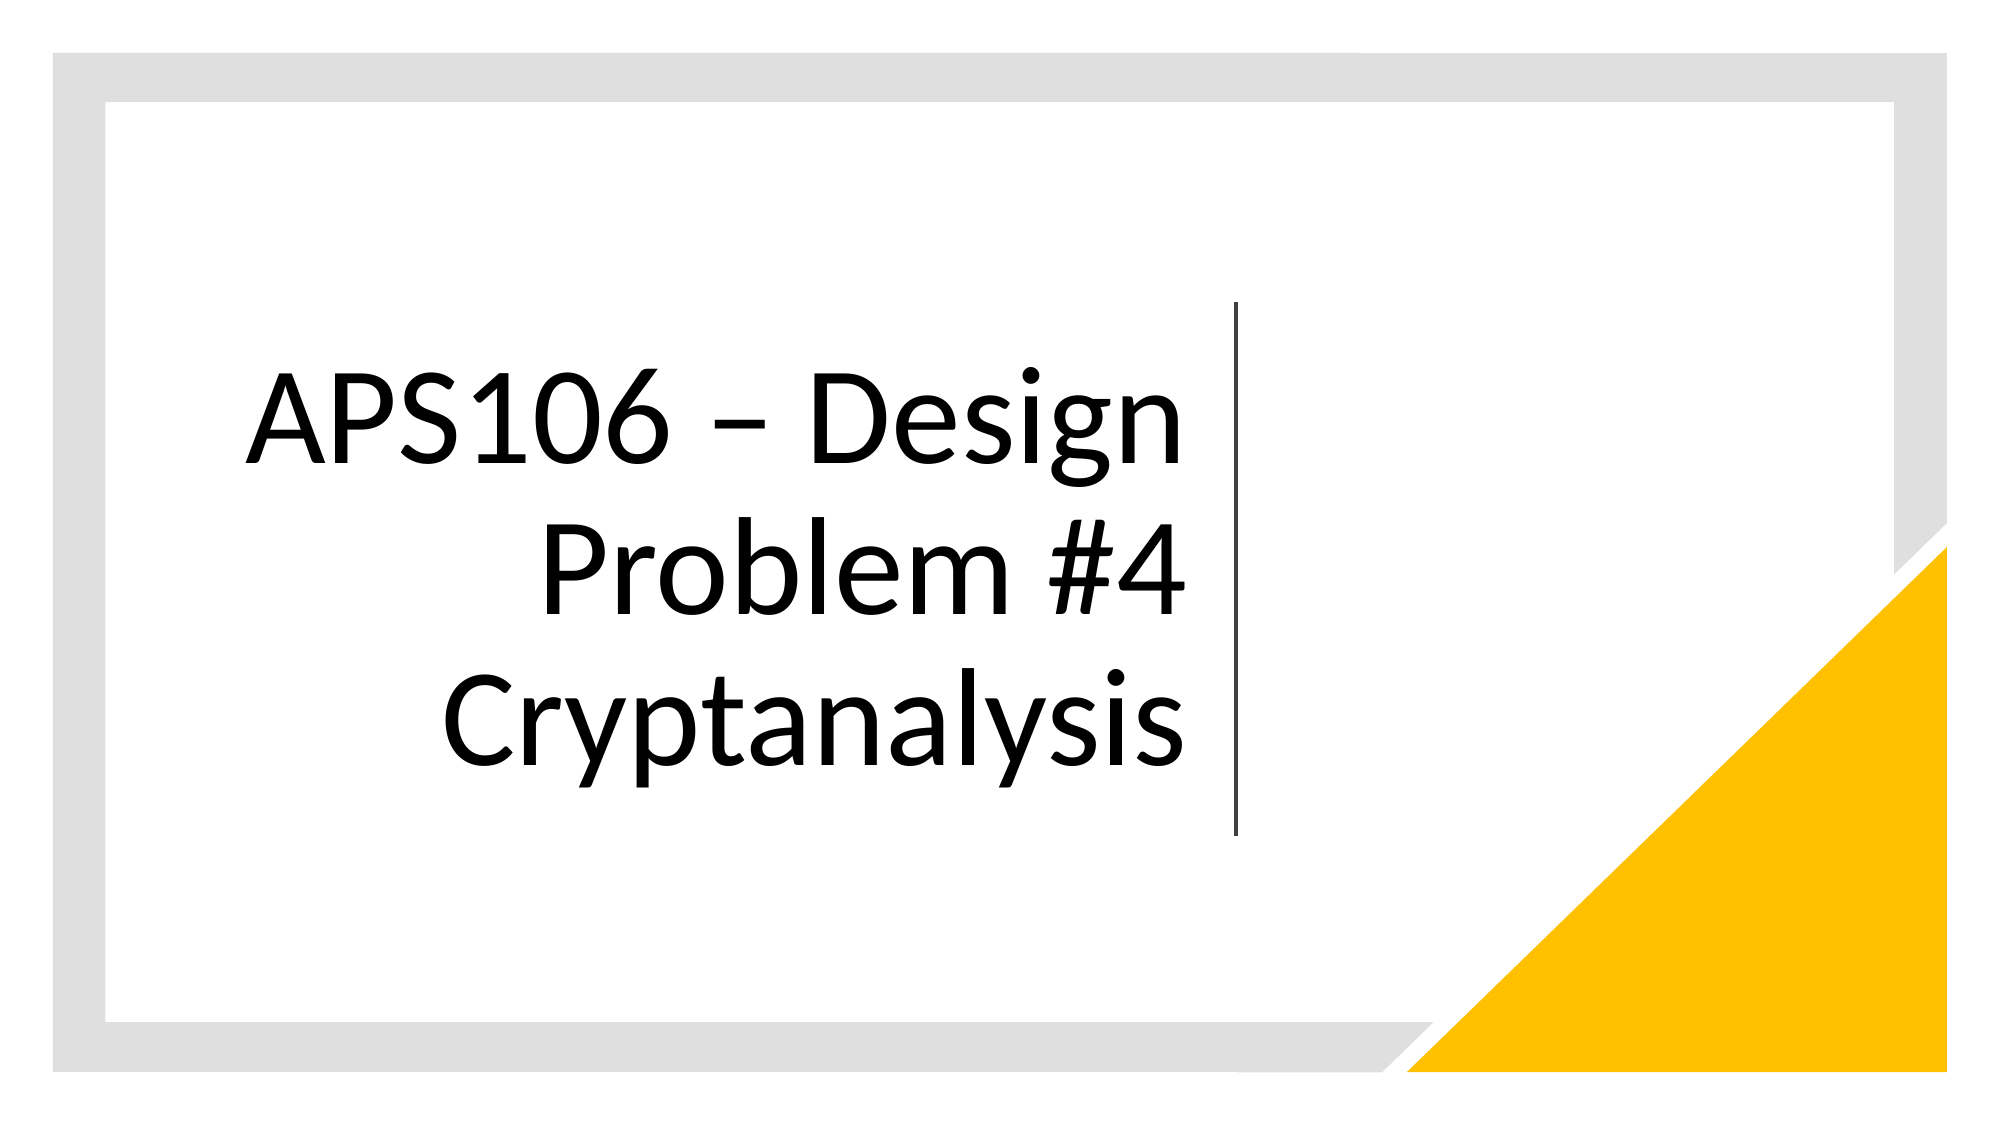

# APS106 – Design Problem #4 Cryptanalysis